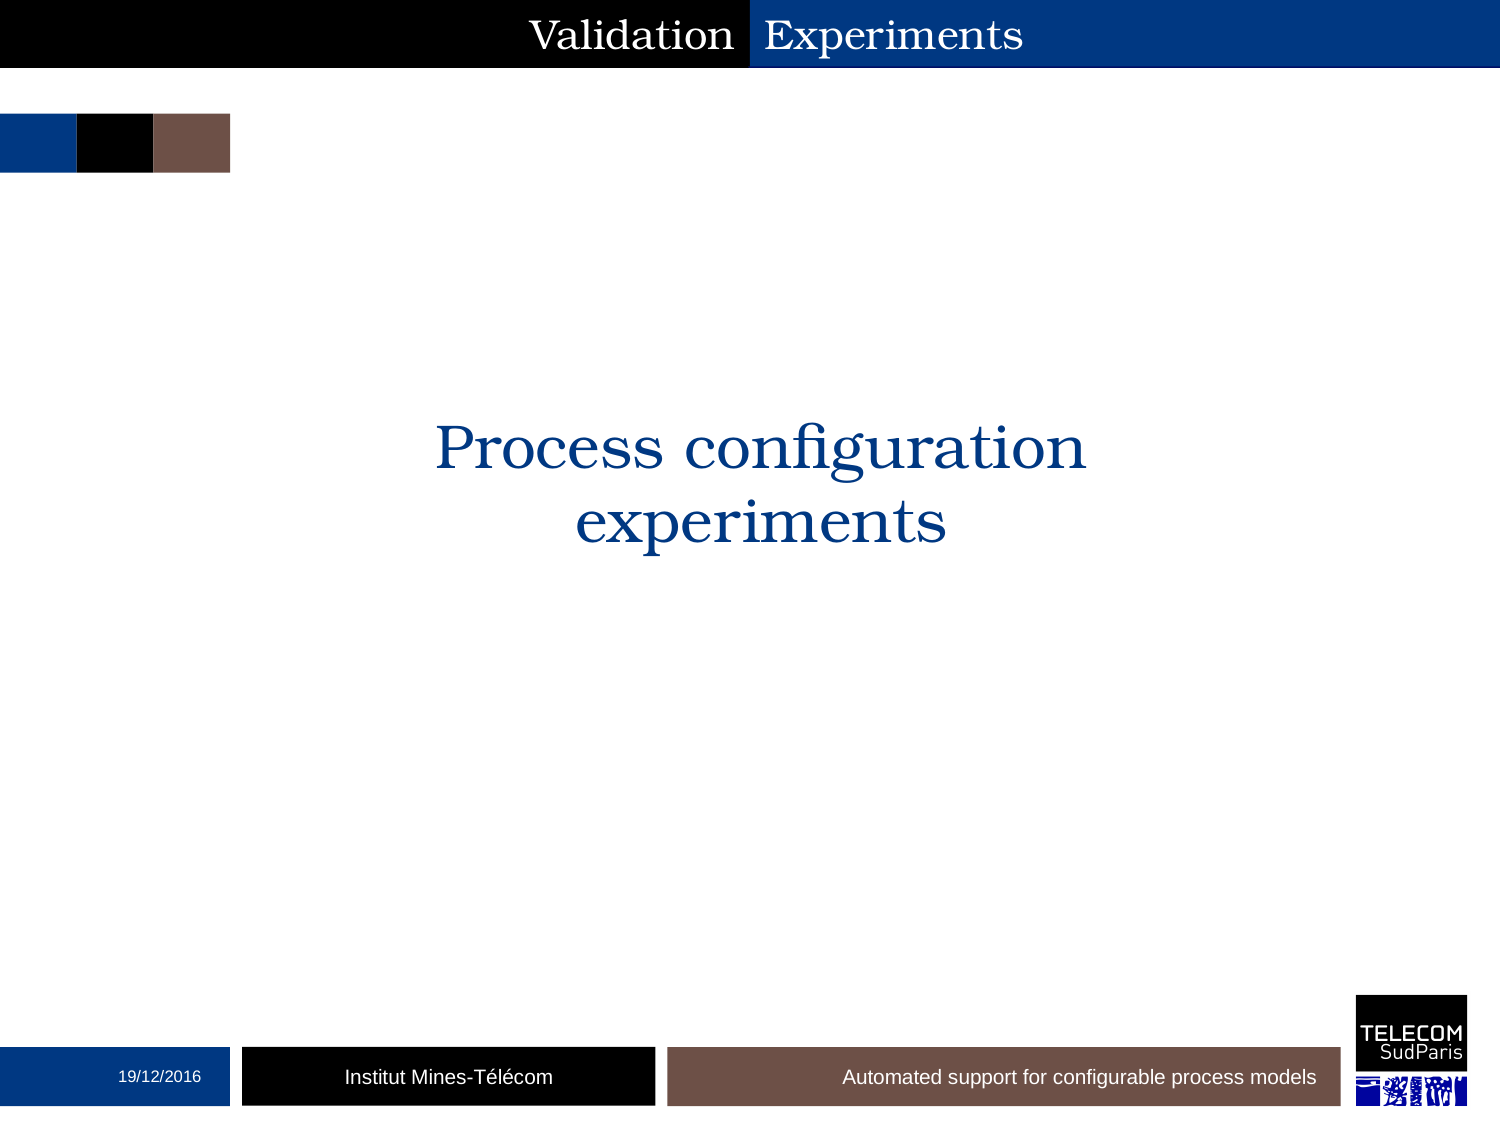

Validation
Experiments
# Process configuration experiments
19/12/2016
Automated support for configurable process models